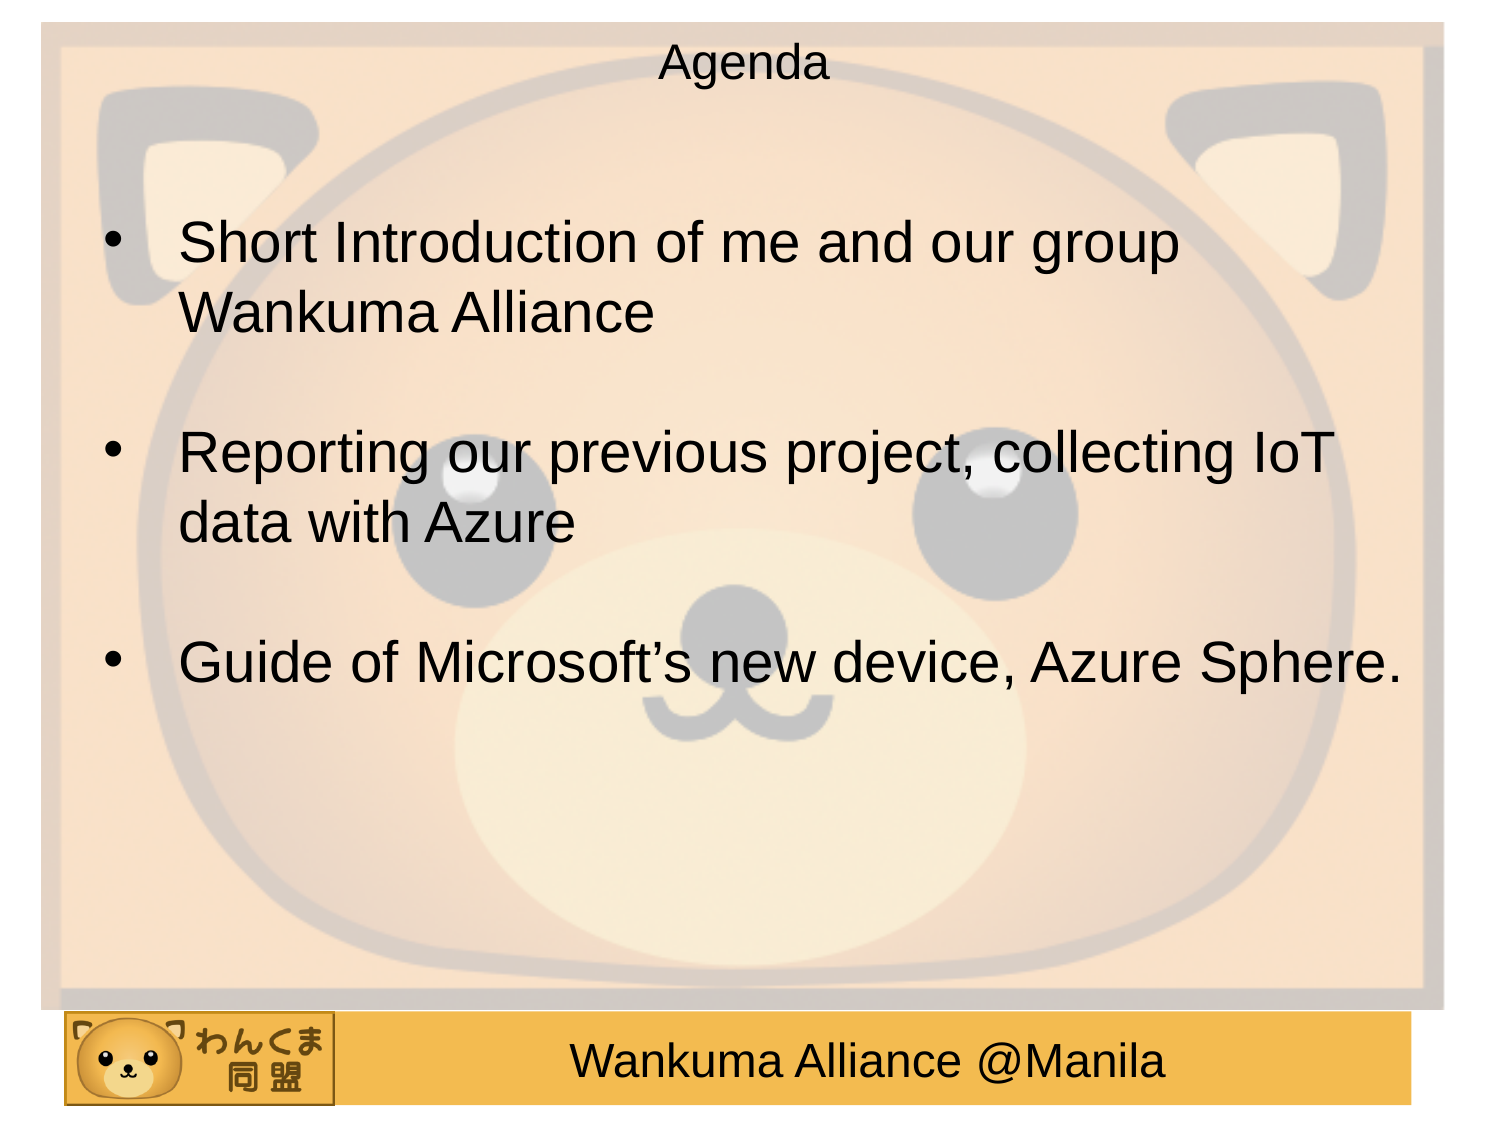

Agenda
Short Introduction of me and our group Wankuma Alliance

Reporting our previous project, collecting IoT data with Azure

Guide of Microsoft’s new device, Azure Sphere.